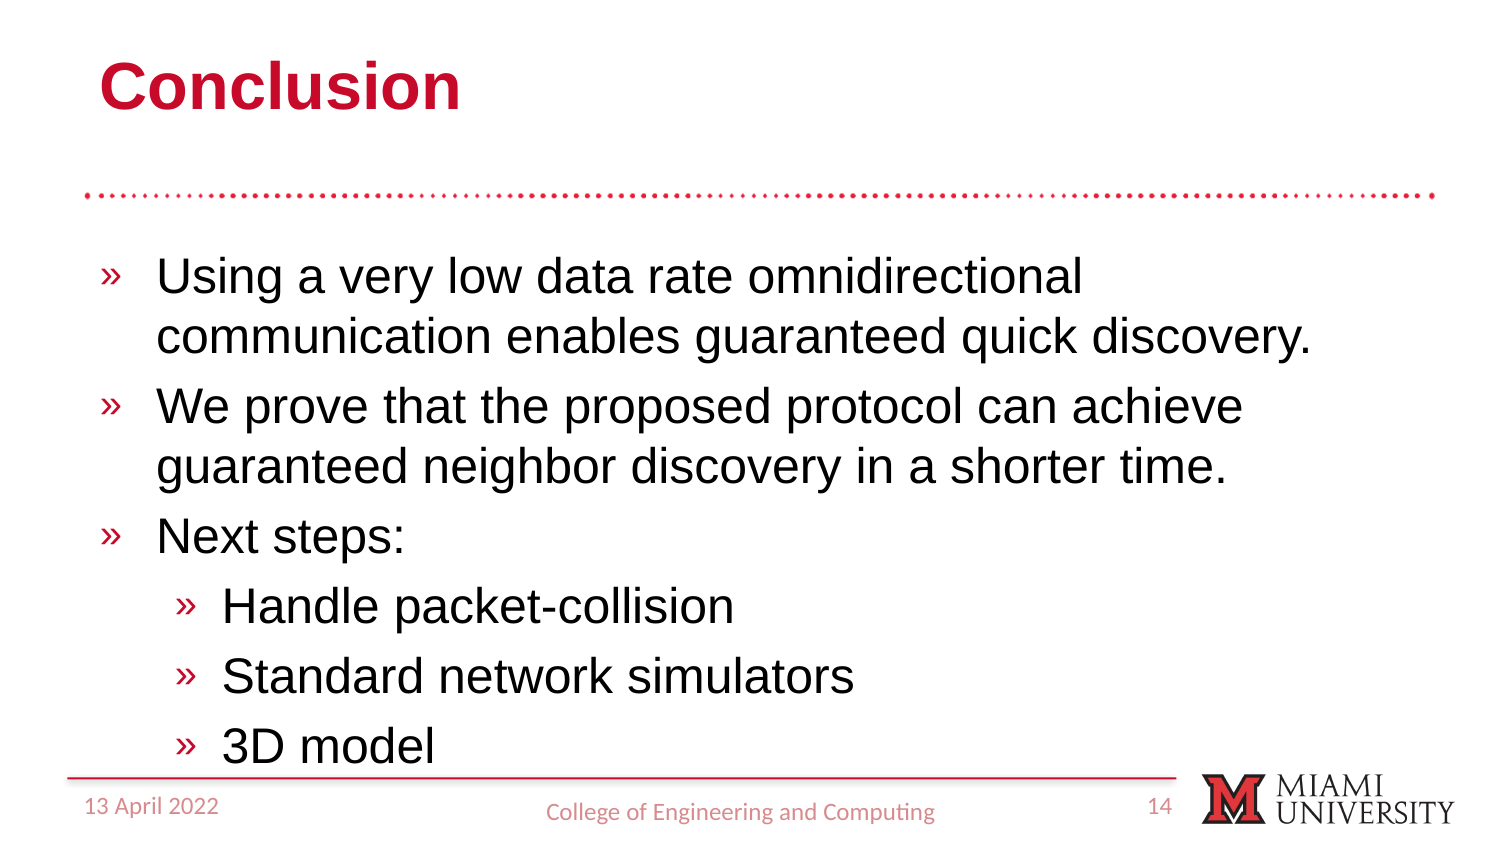

Conclusion

Using a very low data rate omnidirectional communication enables guaranteed quick discovery.
We prove that the proposed protocol can achieve guaranteed neighbor discovery in a shorter time.
Next steps:
Handle packet-collision
Standard network simulators
3D model
13 April 2022
14
College of Engineering and Computing